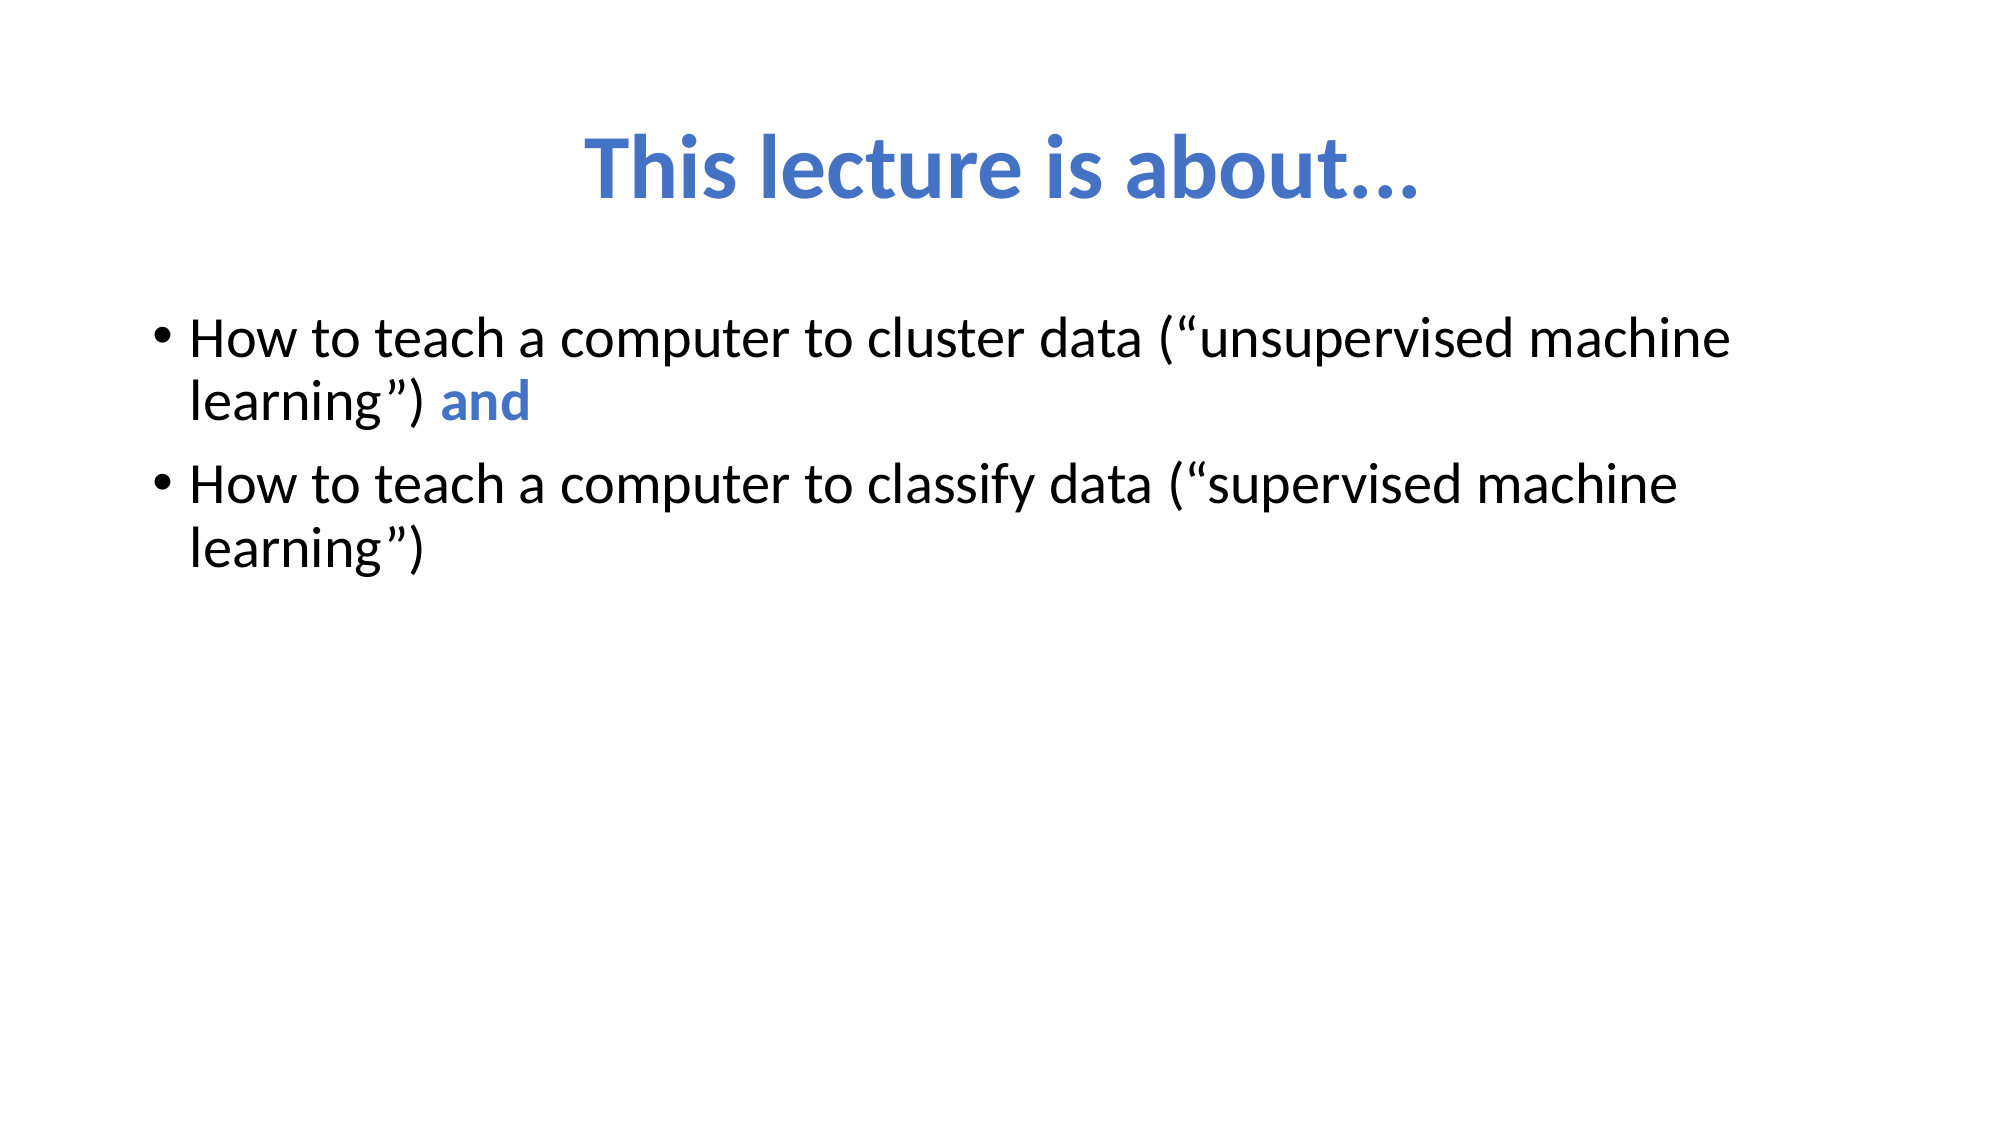

# This lecture is about...
How to teach a computer to cluster data (“unsupervised machine learning”) and
How to teach a computer to classify data (“supervised machine learning”)